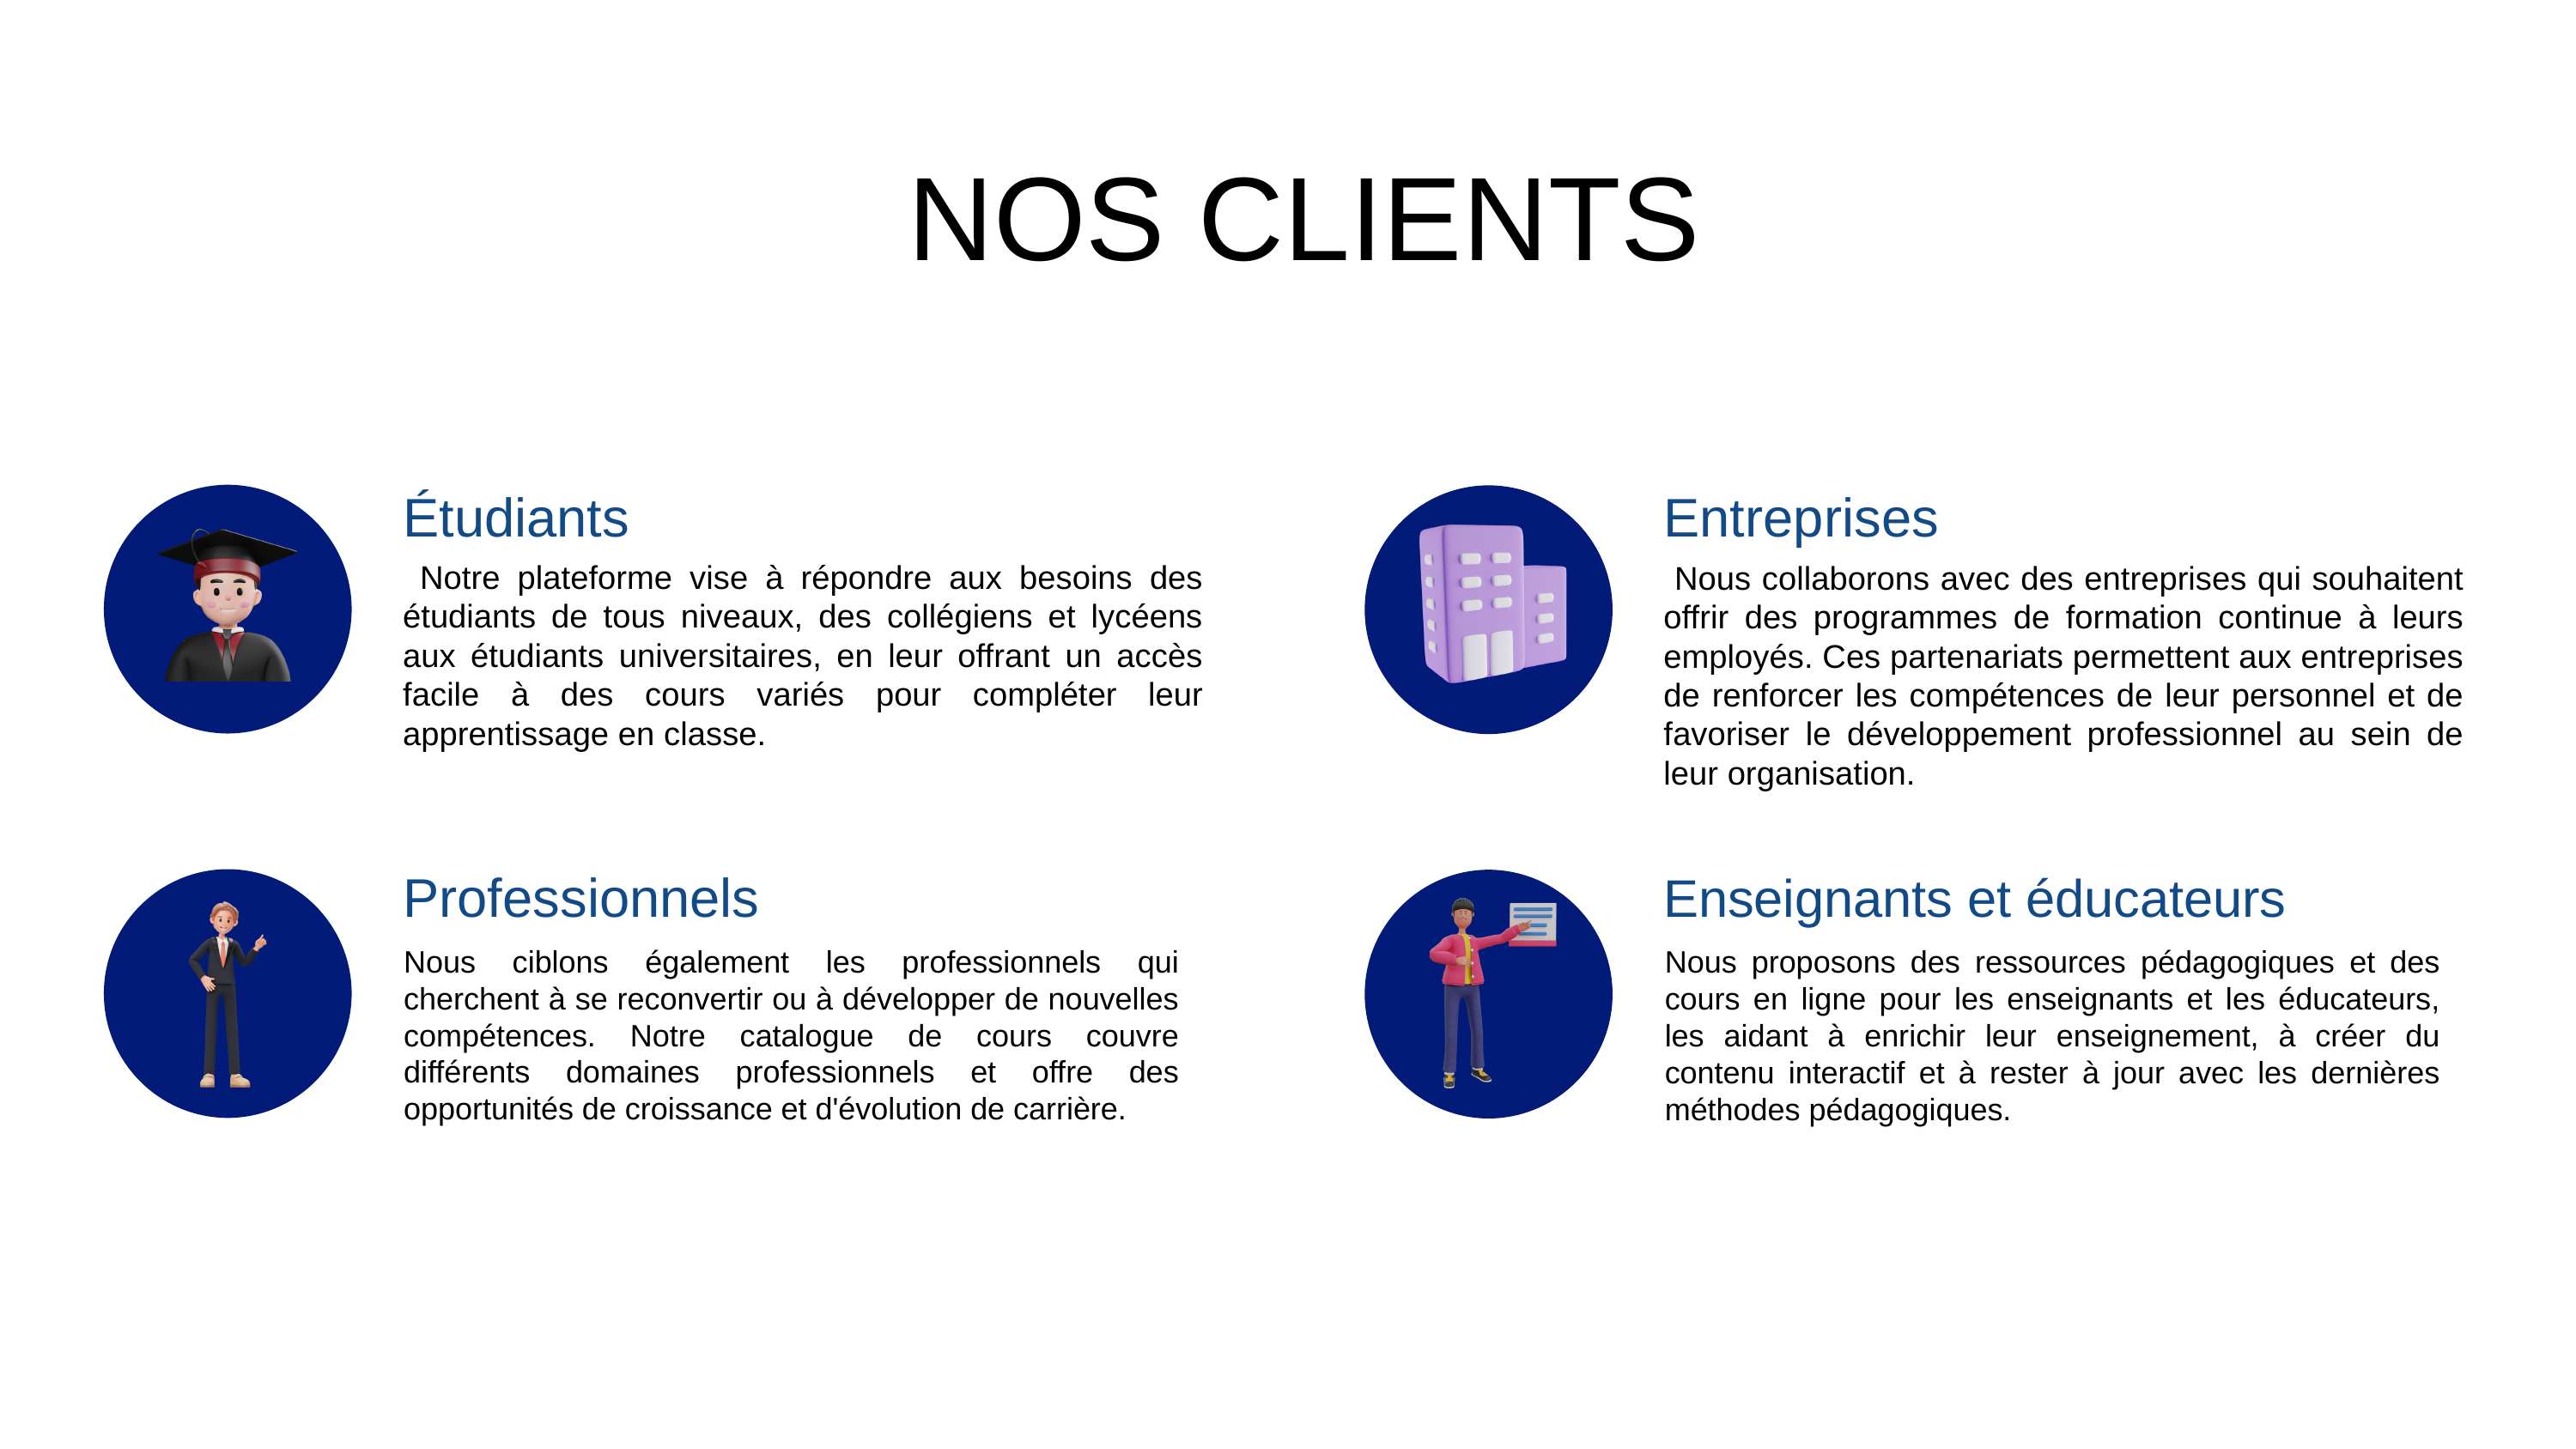

NOS CLIENTS
Étudiants
Entreprises

 Notre plateforme vise à répondre aux besoins des étudiants de tous niveaux, des collégiens et lycéens aux étudiants universitaires, en leur offrant un accès facile à des cours variés pour compléter leur apprentissage en classe.
 Nous collaborons avec des entreprises qui souhaitent offrir des programmes de formation continue à leurs employés. Ces partenariats permettent aux entreprises de renforcer les compétences de leur personnel et de favoriser le développement professionnel au sein de leur organisation.
Professionnels
Enseignants et éducateurs

Nous ciblons également les professionnels qui cherchent à se reconvertir ou à développer de nouvelles compétences. Notre catalogue de cours couvre différents domaines professionnels et offre des opportunités de croissance et d'évolution de carrière.
Nous proposons des ressources pédagogiques et des cours en ligne pour les enseignants et les éducateurs, les aidant à enrichir leur enseignement, à créer du contenu interactif et à rester à jour avec les dernières méthodes pédagogiques.